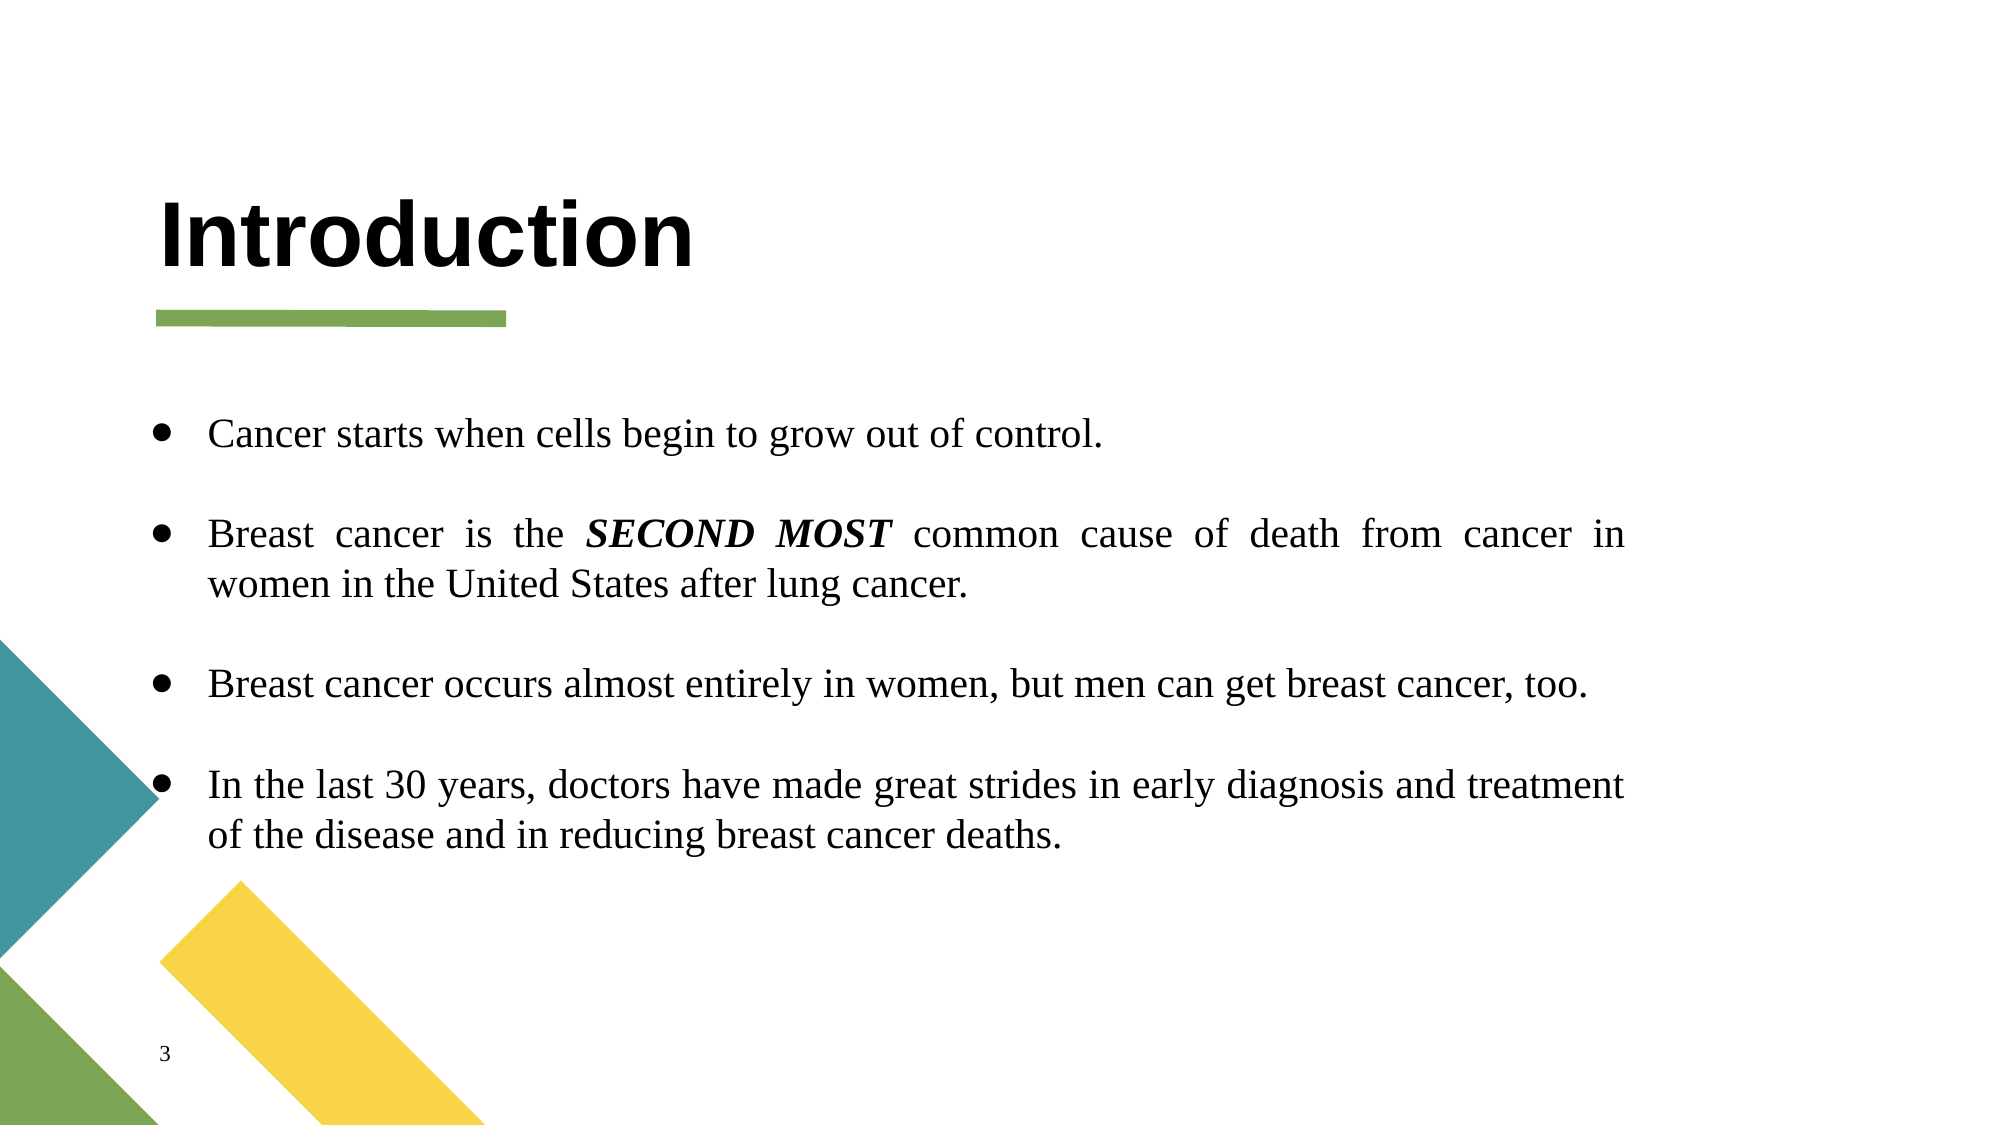

Introduction
Cancer starts when cells begin to grow out of control.

Breast cancer is the SECOND MOST common cause of death from cancer in women in the United States after lung cancer.

Breast cancer occurs almost entirely in women, but men can get breast cancer, too.

In the last 30 years, doctors have made great strides in early diagnosis and treatment of the disease and in reducing breast cancer deaths.
3